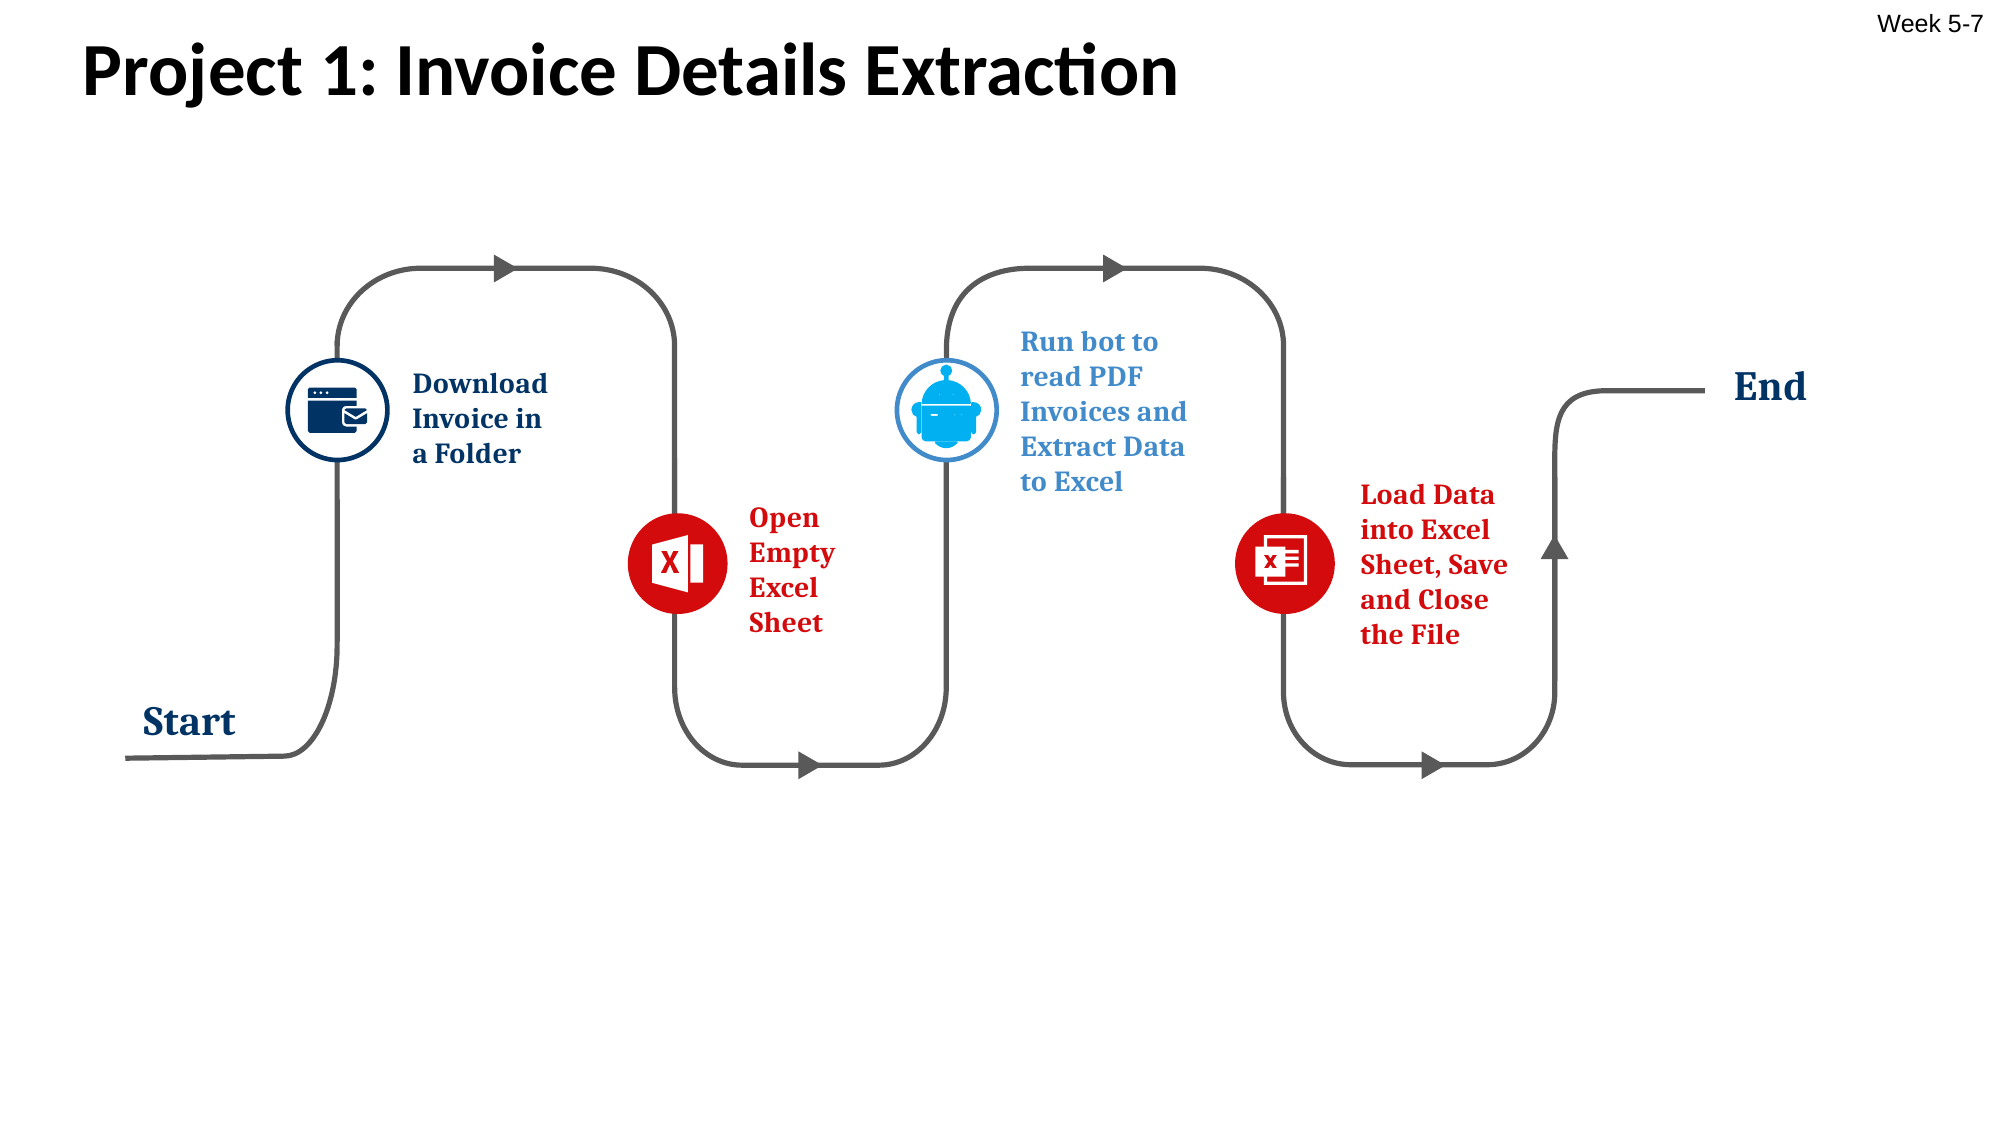

Project 1: Invoice Details Extraction
Week 5-7
# Robotic Process Automation Spectrum

Run bot to read PDF Invoices and Extract Data to Excel
Download Invoice in a Folder
Open Empty Excel Sheet
End
Start

Load Data into Excel Sheet, Save and Close the File

8